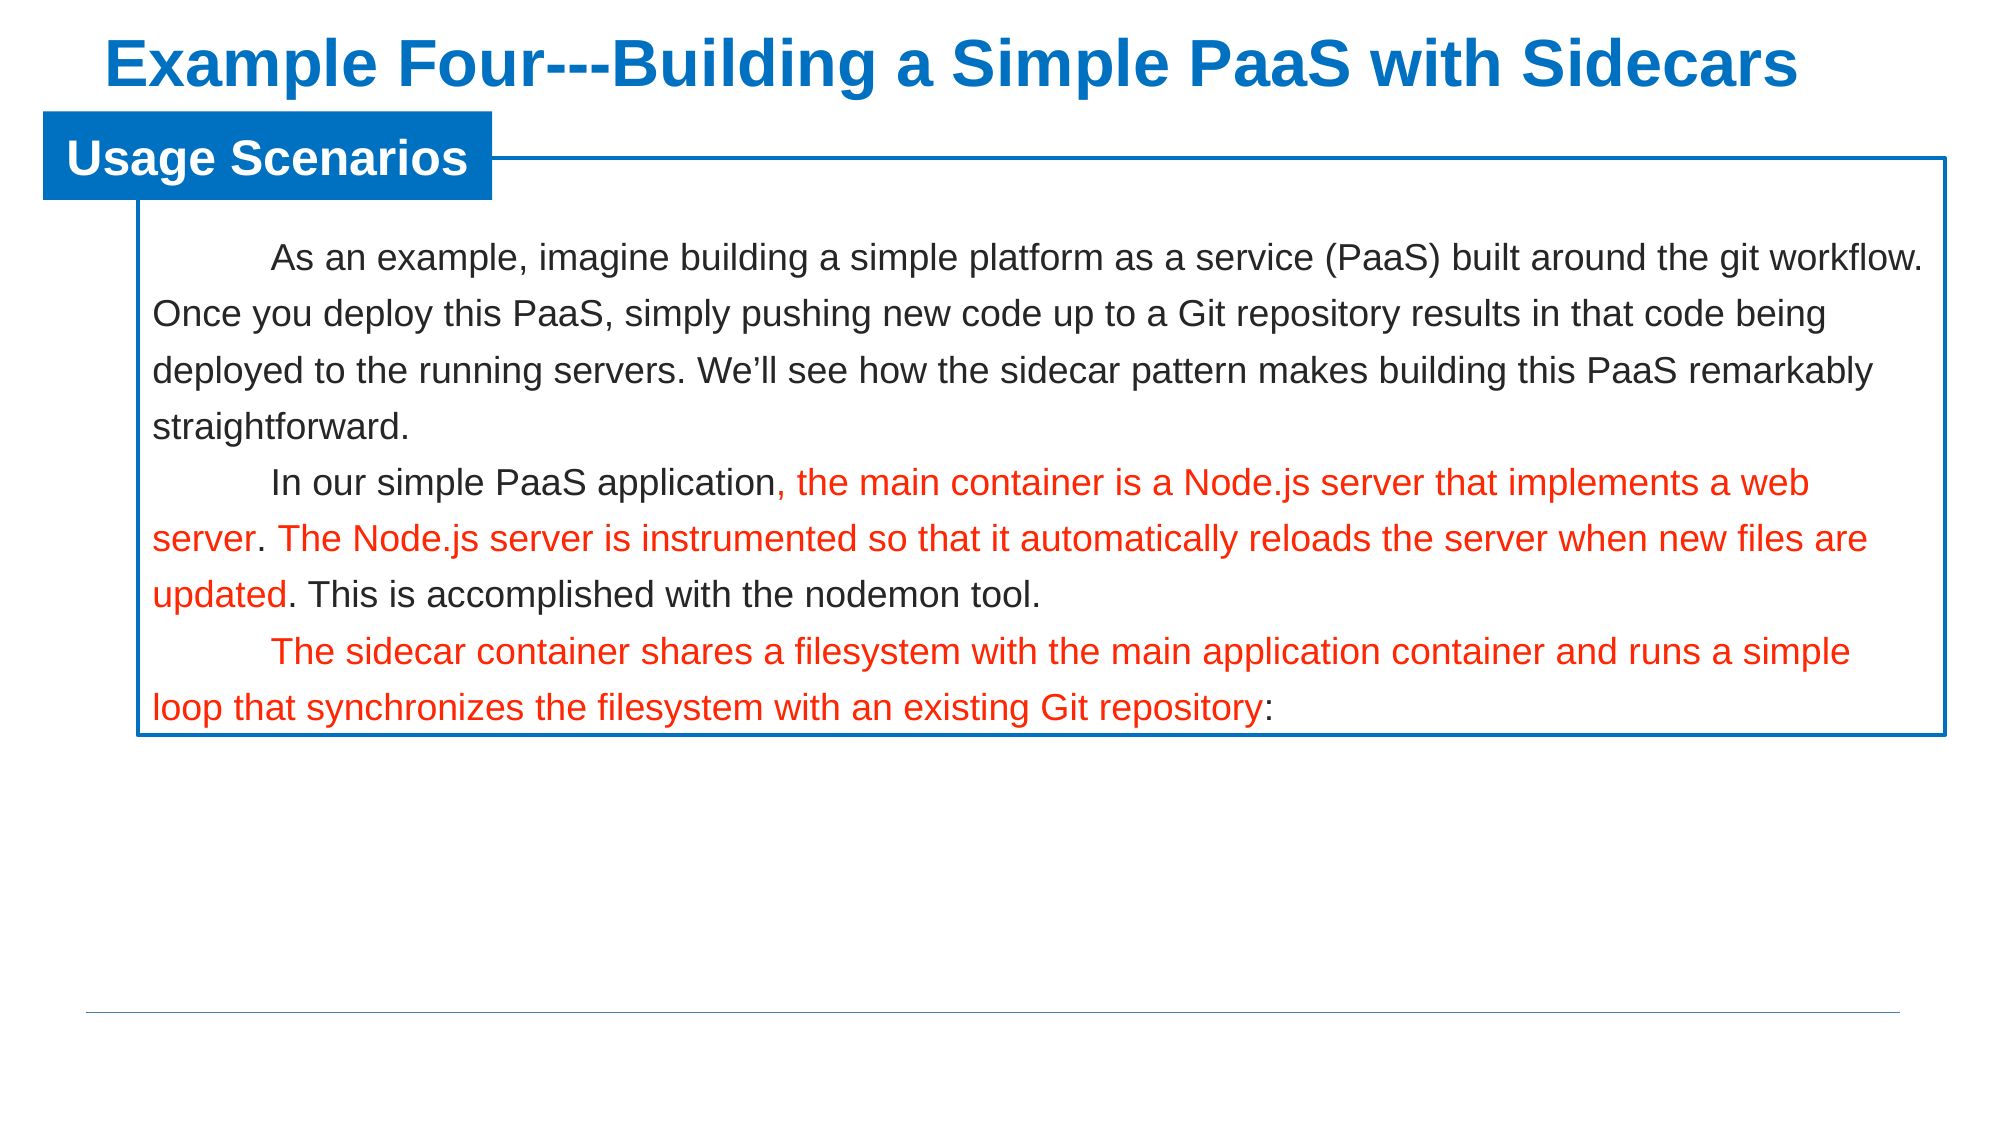

Example Four---Building a Simple PaaS with Sidecars
Usage Scenarios

As an example, imagine building a simple platform as a service (PaaS) built around the git workflow. Once you deploy this PaaS, simply pushing new code up to a Git repository results in that code being deployed to the running servers. We’ll see how the sidecar pattern makes building this PaaS remarkably straightforward.
In our simple PaaS application, the main container is a Node.js server that implements a web server. The Node.js server is instrumented so that it automatically reloads the server when new files are updated. This is accomplished with the nodemon tool.
The sidecar container shares a filesystem with the main application container and runs a simple loop that synchronizes the filesystem with an existing Git repository: